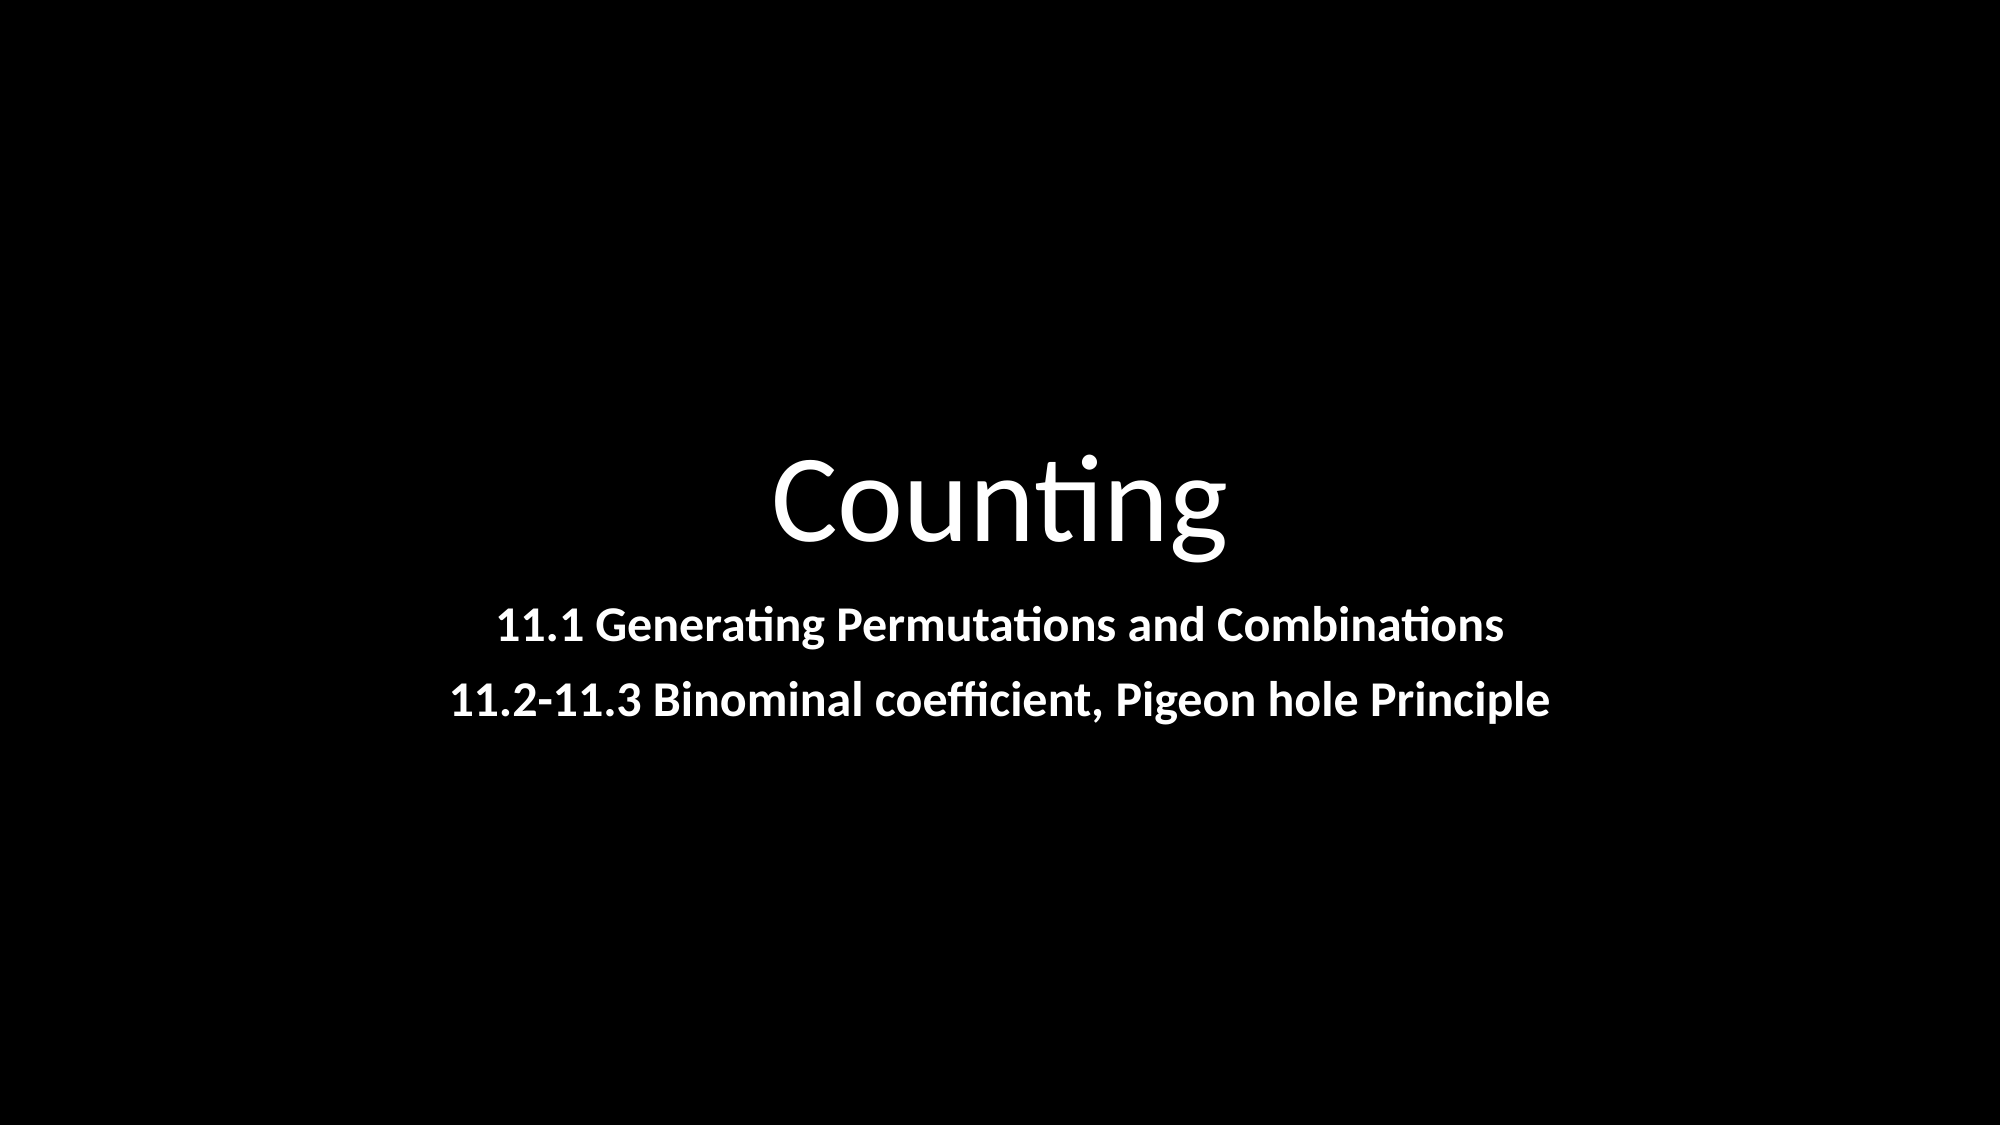

# Counting
11.1 Generating Permutations and Combinations
11.2-11.3 Binominal coefficient, Pigeon hole Principle